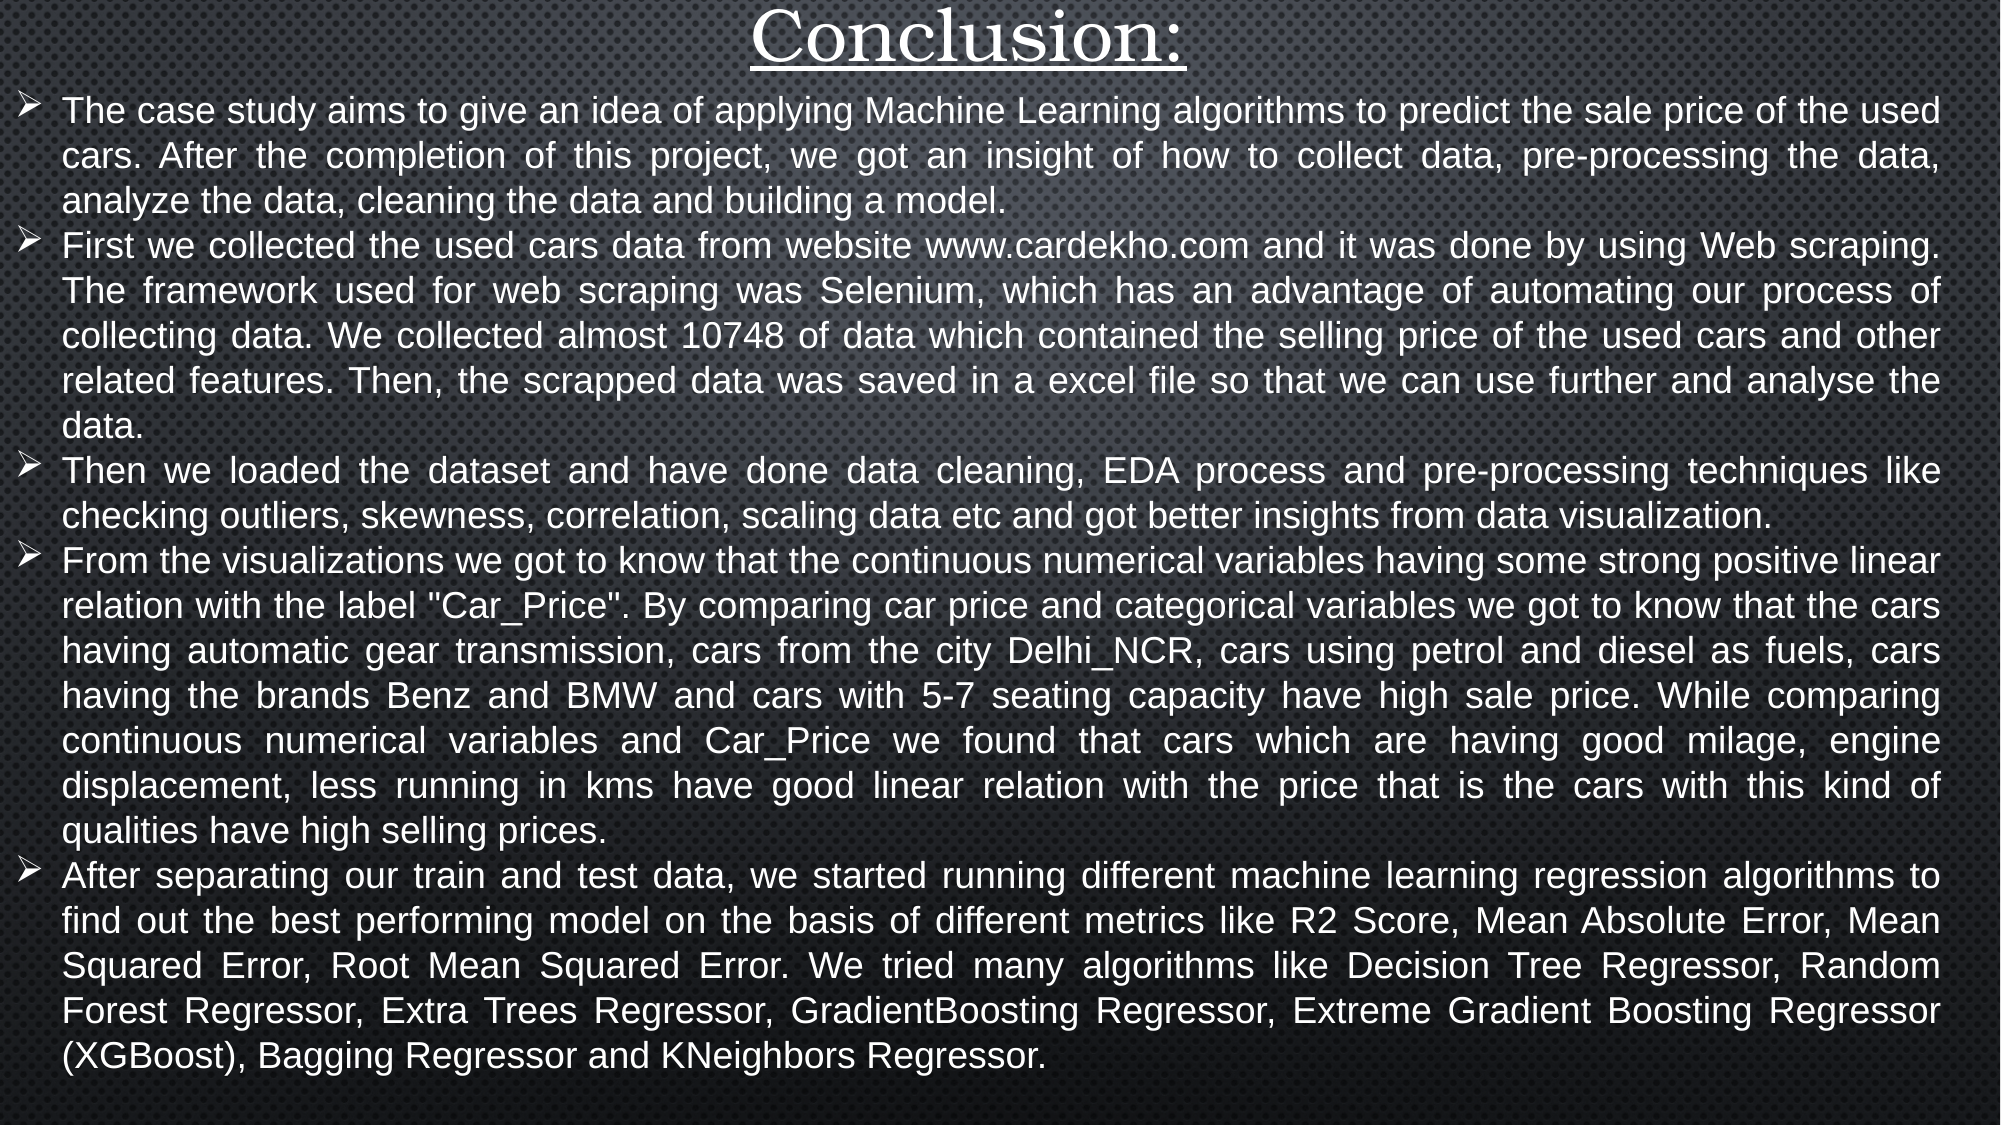

Conclusion:
The case study aims to give an idea of applying Machine Learning algorithms to predict the sale price of the used cars. After the completion of this project, we got an insight of how to collect data, pre-processing the data, analyze the data, cleaning the data and building a model.
First we collected the used cars data from website www.cardekho.com and it was done by using Web scraping. The framework used for web scraping was Selenium, which has an advantage of automating our process of collecting data. We collected almost 10748 of data which contained the selling price of the used cars and other related features. Then, the scrapped data was saved in a excel file so that we can use further and analyse the data.
Then we loaded the dataset and have done data cleaning, EDA process and pre-processing techniques like checking outliers, skewness, correlation, scaling data etc and got better insights from data visualization.
From the visualizations we got to know that the continuous numerical variables having some strong positive linear relation with the label "Car_Price". By comparing car price and categorical variables we got to know that the cars having automatic gear transmission, cars from the city Delhi_NCR, cars using petrol and diesel as fuels, cars having the brands Benz and BMW and cars with 5-7 seating capacity have high sale price. While comparing continuous numerical variables and Car_Price we found that cars which are having good milage, engine displacement, less running in kms have good linear relation with the price that is the cars with this kind of qualities have high selling prices.
After separating our train and test data, we started running different machine learning regression algorithms to find out the best performing model on the basis of different metrics like R2 Score, Mean Absolute Error, Mean Squared Error, Root Mean Squared Error. We tried many algorithms like Decision Tree Regressor, Random Forest Regressor, Extra Trees Regressor, GradientBoosting Regressor, Extreme Gradient Boosting Regressor (XGBoost), Bagging Regressor and KNeighbors Regressor.